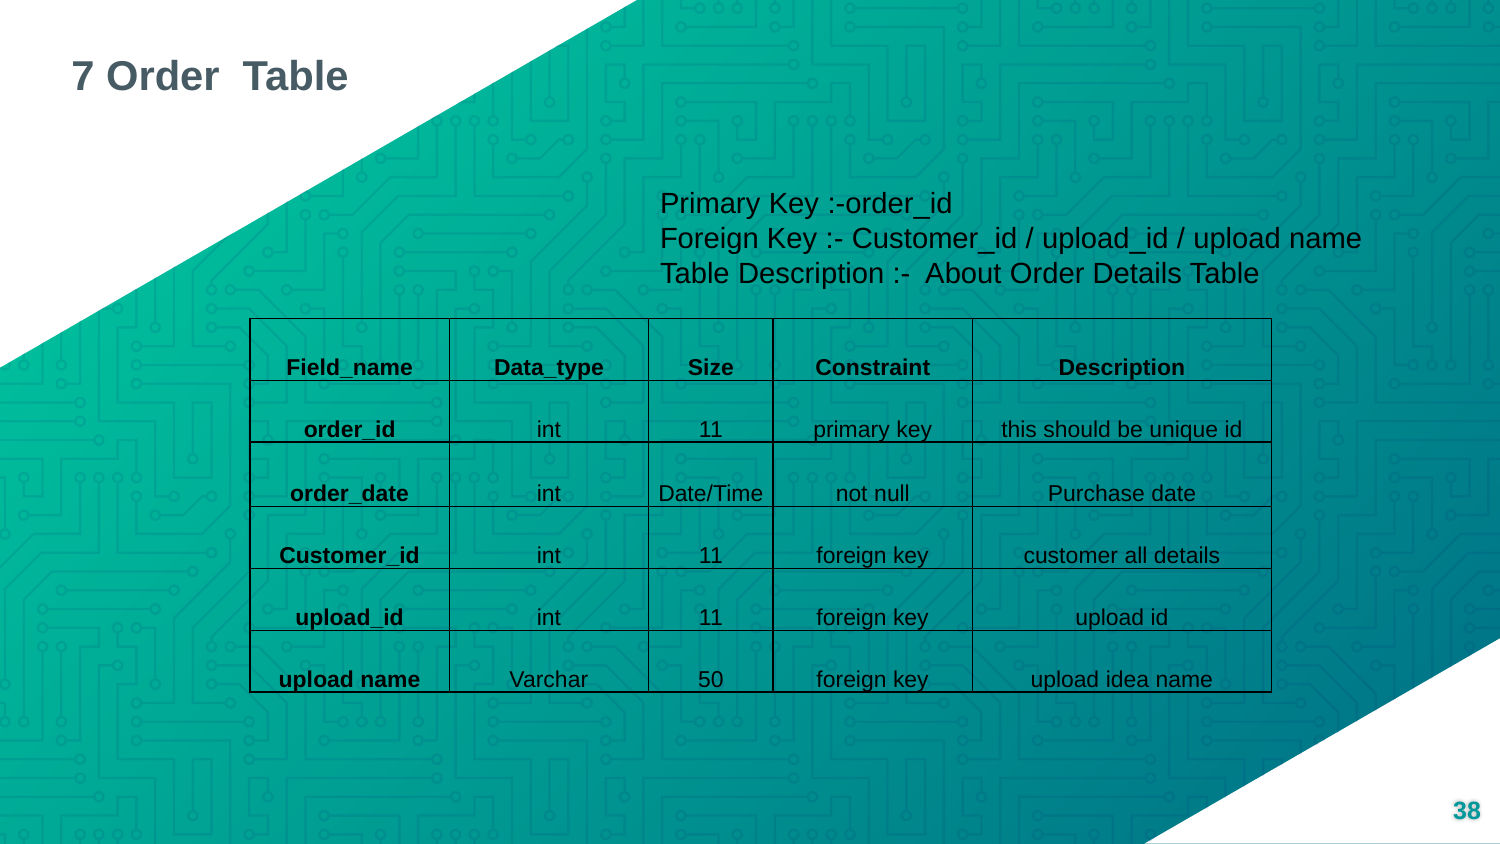

7 Order  Table
Primary Key :-order_id
Foreign Key :- Customer_id / upload_id / upload name
Table Description :-  About Order Details Table
| Field\_name | Data\_type | Size | Constraint | Description |
| --- | --- | --- | --- | --- |
| order\_id | int | 11 | primary key | this should be unique id |
| order\_date | int | Date/Time | not null | Purchase date |
| Customer\_id | int | 11 | foreign key | customer all details |
| upload\_id | int | 11 | foreign key | upload id |
| upload name | Varchar | 50 | foreign key | upload idea name |
38